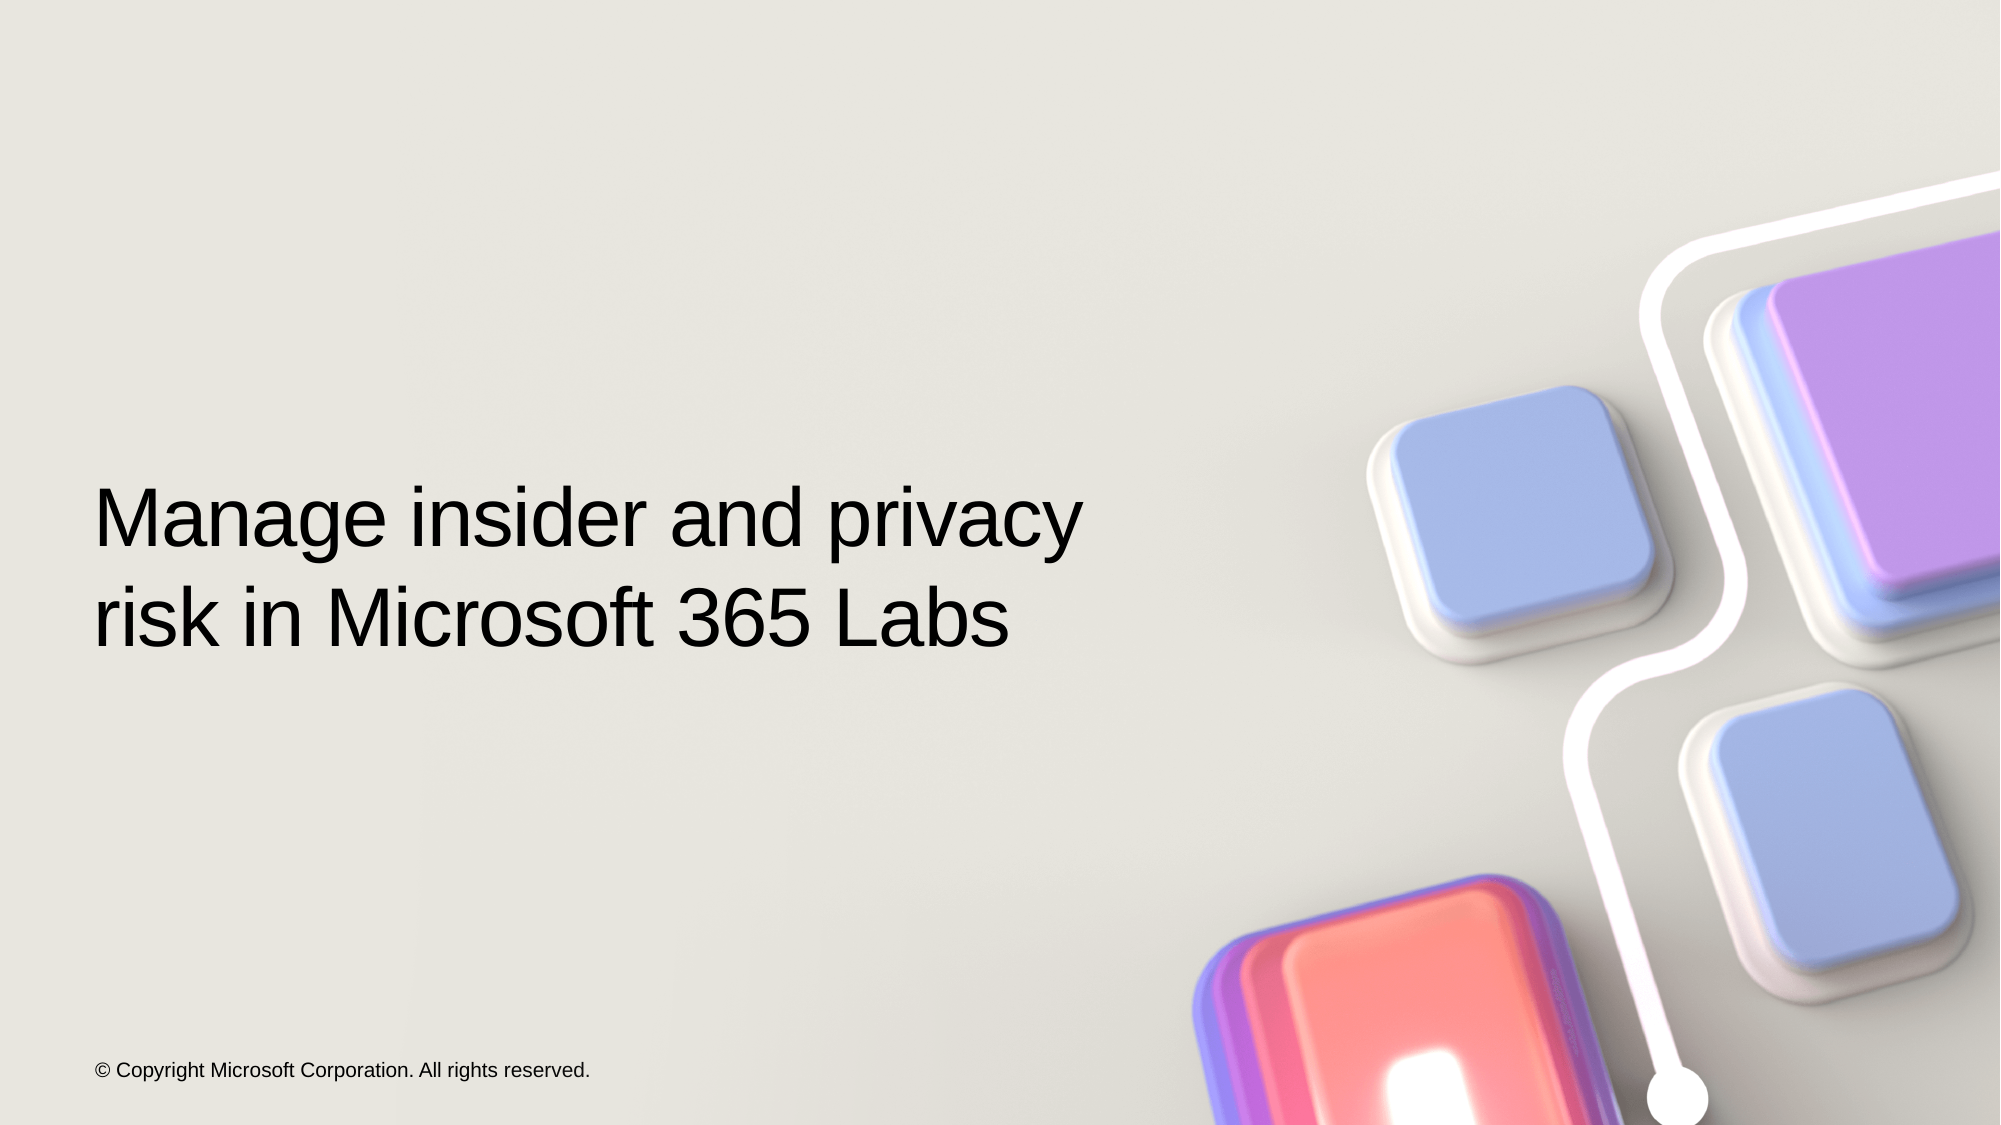

# Manage insider and privacy risk in Microsoft 365 Labs